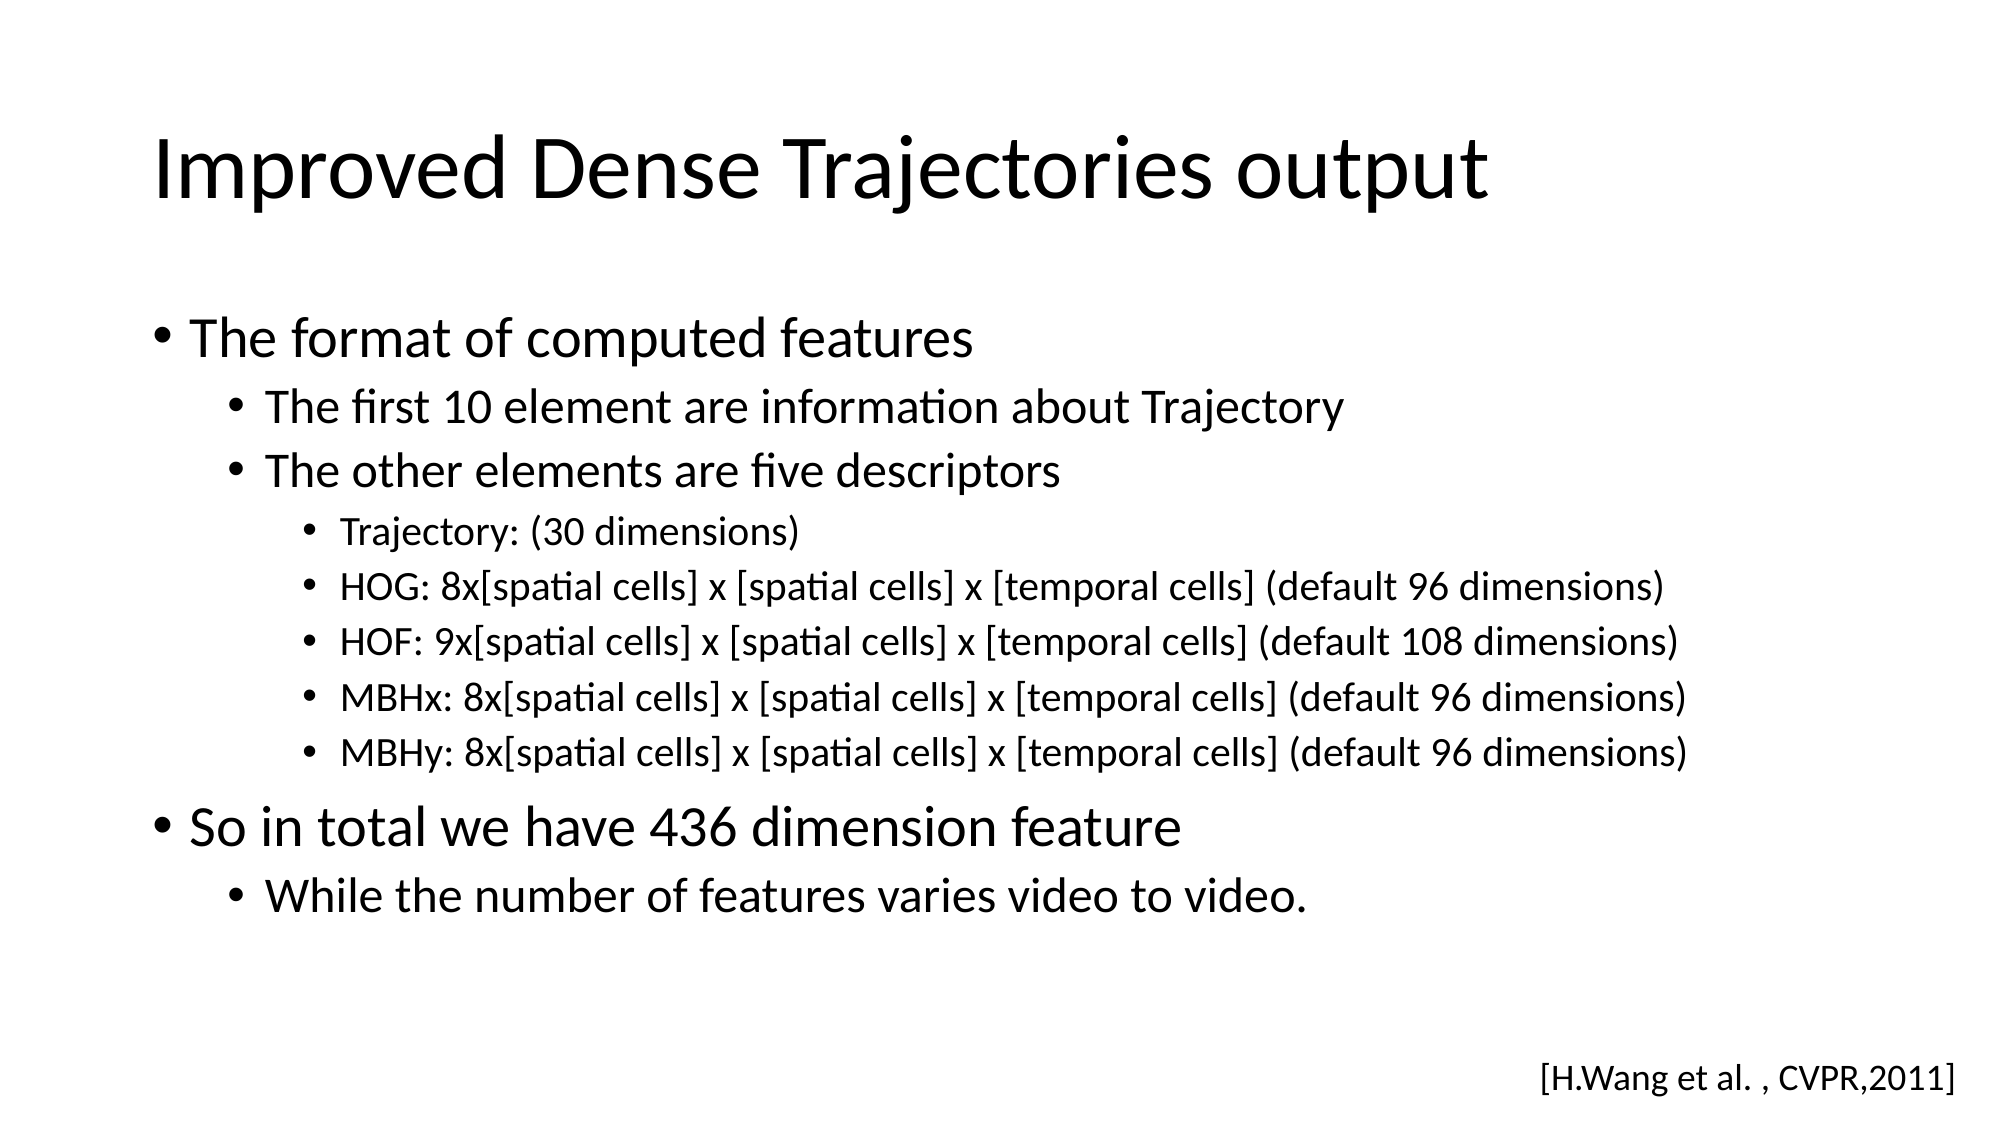

# Improved Dense Trajectories output
The format of computed features
The first 10 element are information about Trajectory
The other elements are five descriptors
Trajectory: (30 dimensions)
HOG: 8x[spatial cells] x [spatial cells] x [temporal cells] (default 96 dimensions)
HOF: 9x[spatial cells] x [spatial cells] x [temporal cells] (default 108 dimensions)
MBHx: 8x[spatial cells] x [spatial cells] x [temporal cells] (default 96 dimensions)
MBHy: 8x[spatial cells] x [spatial cells] x [temporal cells] (default 96 dimensions)
So in total we have 436 dimension feature
While the number of features varies video to video.
[H.Wang et al. , CVPR,2011]